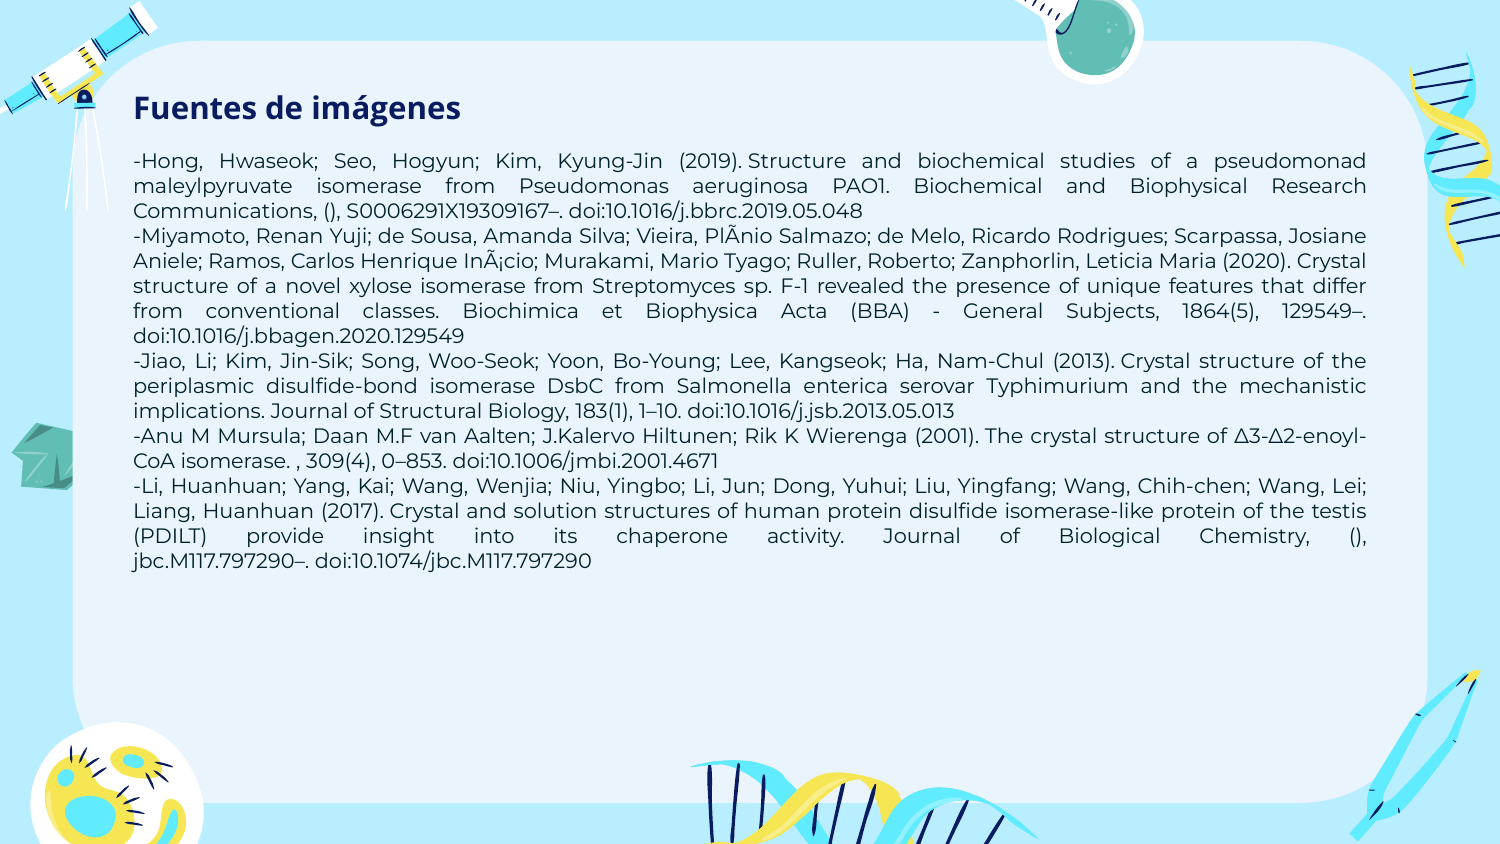

# Fuentes de imágenes
-Hong, Hwaseok; Seo, Hogyun; Kim, Kyung-Jin (2019). Structure and biochemical studies of a pseudomonad maleylpyruvate isomerase from Pseudomonas aeruginosa PAO1. Biochemical and Biophysical Research Communications, (), S0006291X19309167–. doi:10.1016/j.bbrc.2019.05.048
-Miyamoto, Renan Yuji; de Sousa, Amanda Silva; Vieira, PlÃ­nio Salmazo; de Melo, Ricardo Rodrigues; Scarpassa, Josiane Aniele; Ramos, Carlos Henrique InÃ¡cio; Murakami, Mario Tyago; Ruller, Roberto; Zanphorlin, Leticia Maria (2020). Crystal structure of a novel xylose isomerase from Streptomyces sp. F-1 revealed the presence of unique features that differ from conventional classes. Biochimica et Biophysica Acta (BBA) - General Subjects, 1864(5), 129549–. doi:10.1016/j.bbagen.2020.129549
-Jiao, Li; Kim, Jin-Sik; Song, Woo-Seok; Yoon, Bo-Young; Lee, Kangseok; Ha, Nam-Chul (2013). Crystal structure of the periplasmic disulfide-bond isomerase DsbC from Salmonella enterica serovar Typhimurium and the mechanistic implications. Journal of Structural Biology, 183(1), 1–10. doi:10.1016/j.jsb.2013.05.013
-Anu M Mursula; Daan M.F van Aalten; J.Kalervo Hiltunen; Rik K Wierenga (2001). The crystal structure of Δ3-Δ2-enoyl-CoA isomerase. , 309(4), 0–853. doi:10.1006/jmbi.2001.4671
-Li, Huanhuan; Yang, Kai; Wang, Wenjia; Niu, Yingbo; Li, Jun; Dong, Yuhui; Liu, Yingfang; Wang, Chih-chen; Wang, Lei; Liang, Huanhuan (2017). Crystal and solution structures of human protein disulfide isomerase-like protein of the testis (PDILT) provide insight into its chaperone activity. Journal of Biological Chemistry, (), jbc.M117.797290–. doi:10.1074/jbc.M117.797290